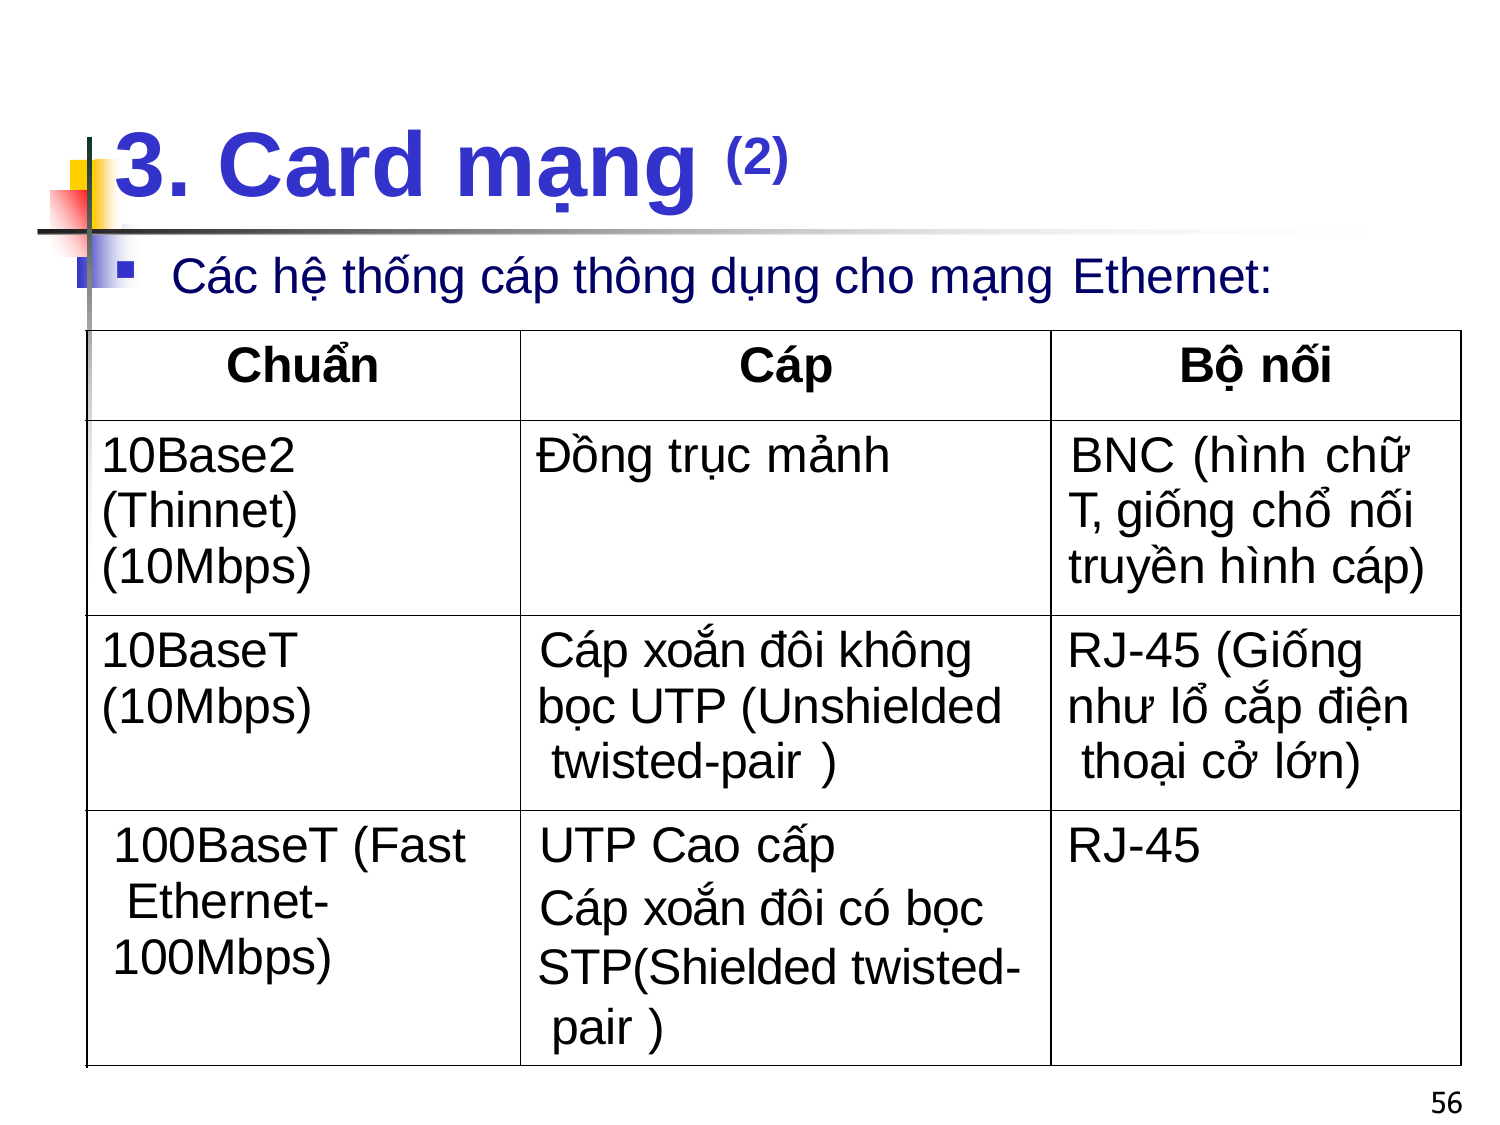

# 3. Card mạng (2)
Các hệ thống cáp thông dụng cho mạng Ethernet:
| Chuẩn | Cáp | Bộ nối |
| --- | --- | --- |
| 10Base2 (Thinnet) (10Mbps) | Đồng trục mảnh | BNC (hình chữ T, giống chổ nối truyền hình cáp) |
| 10BaseT (10Mbps) | Cáp xoắn đôi không bọc UTP (Unshielded twisted-pair ) | RJ-45 (Giống như lổ cắp điện thoại cở lớn) |
| 100BaseT (Fast Ethernet- 100Mbps) | UTP Cao cấp Cáp xoắn đôi có bọc STP(Shielded twisted- pair ) | RJ-45 |

56